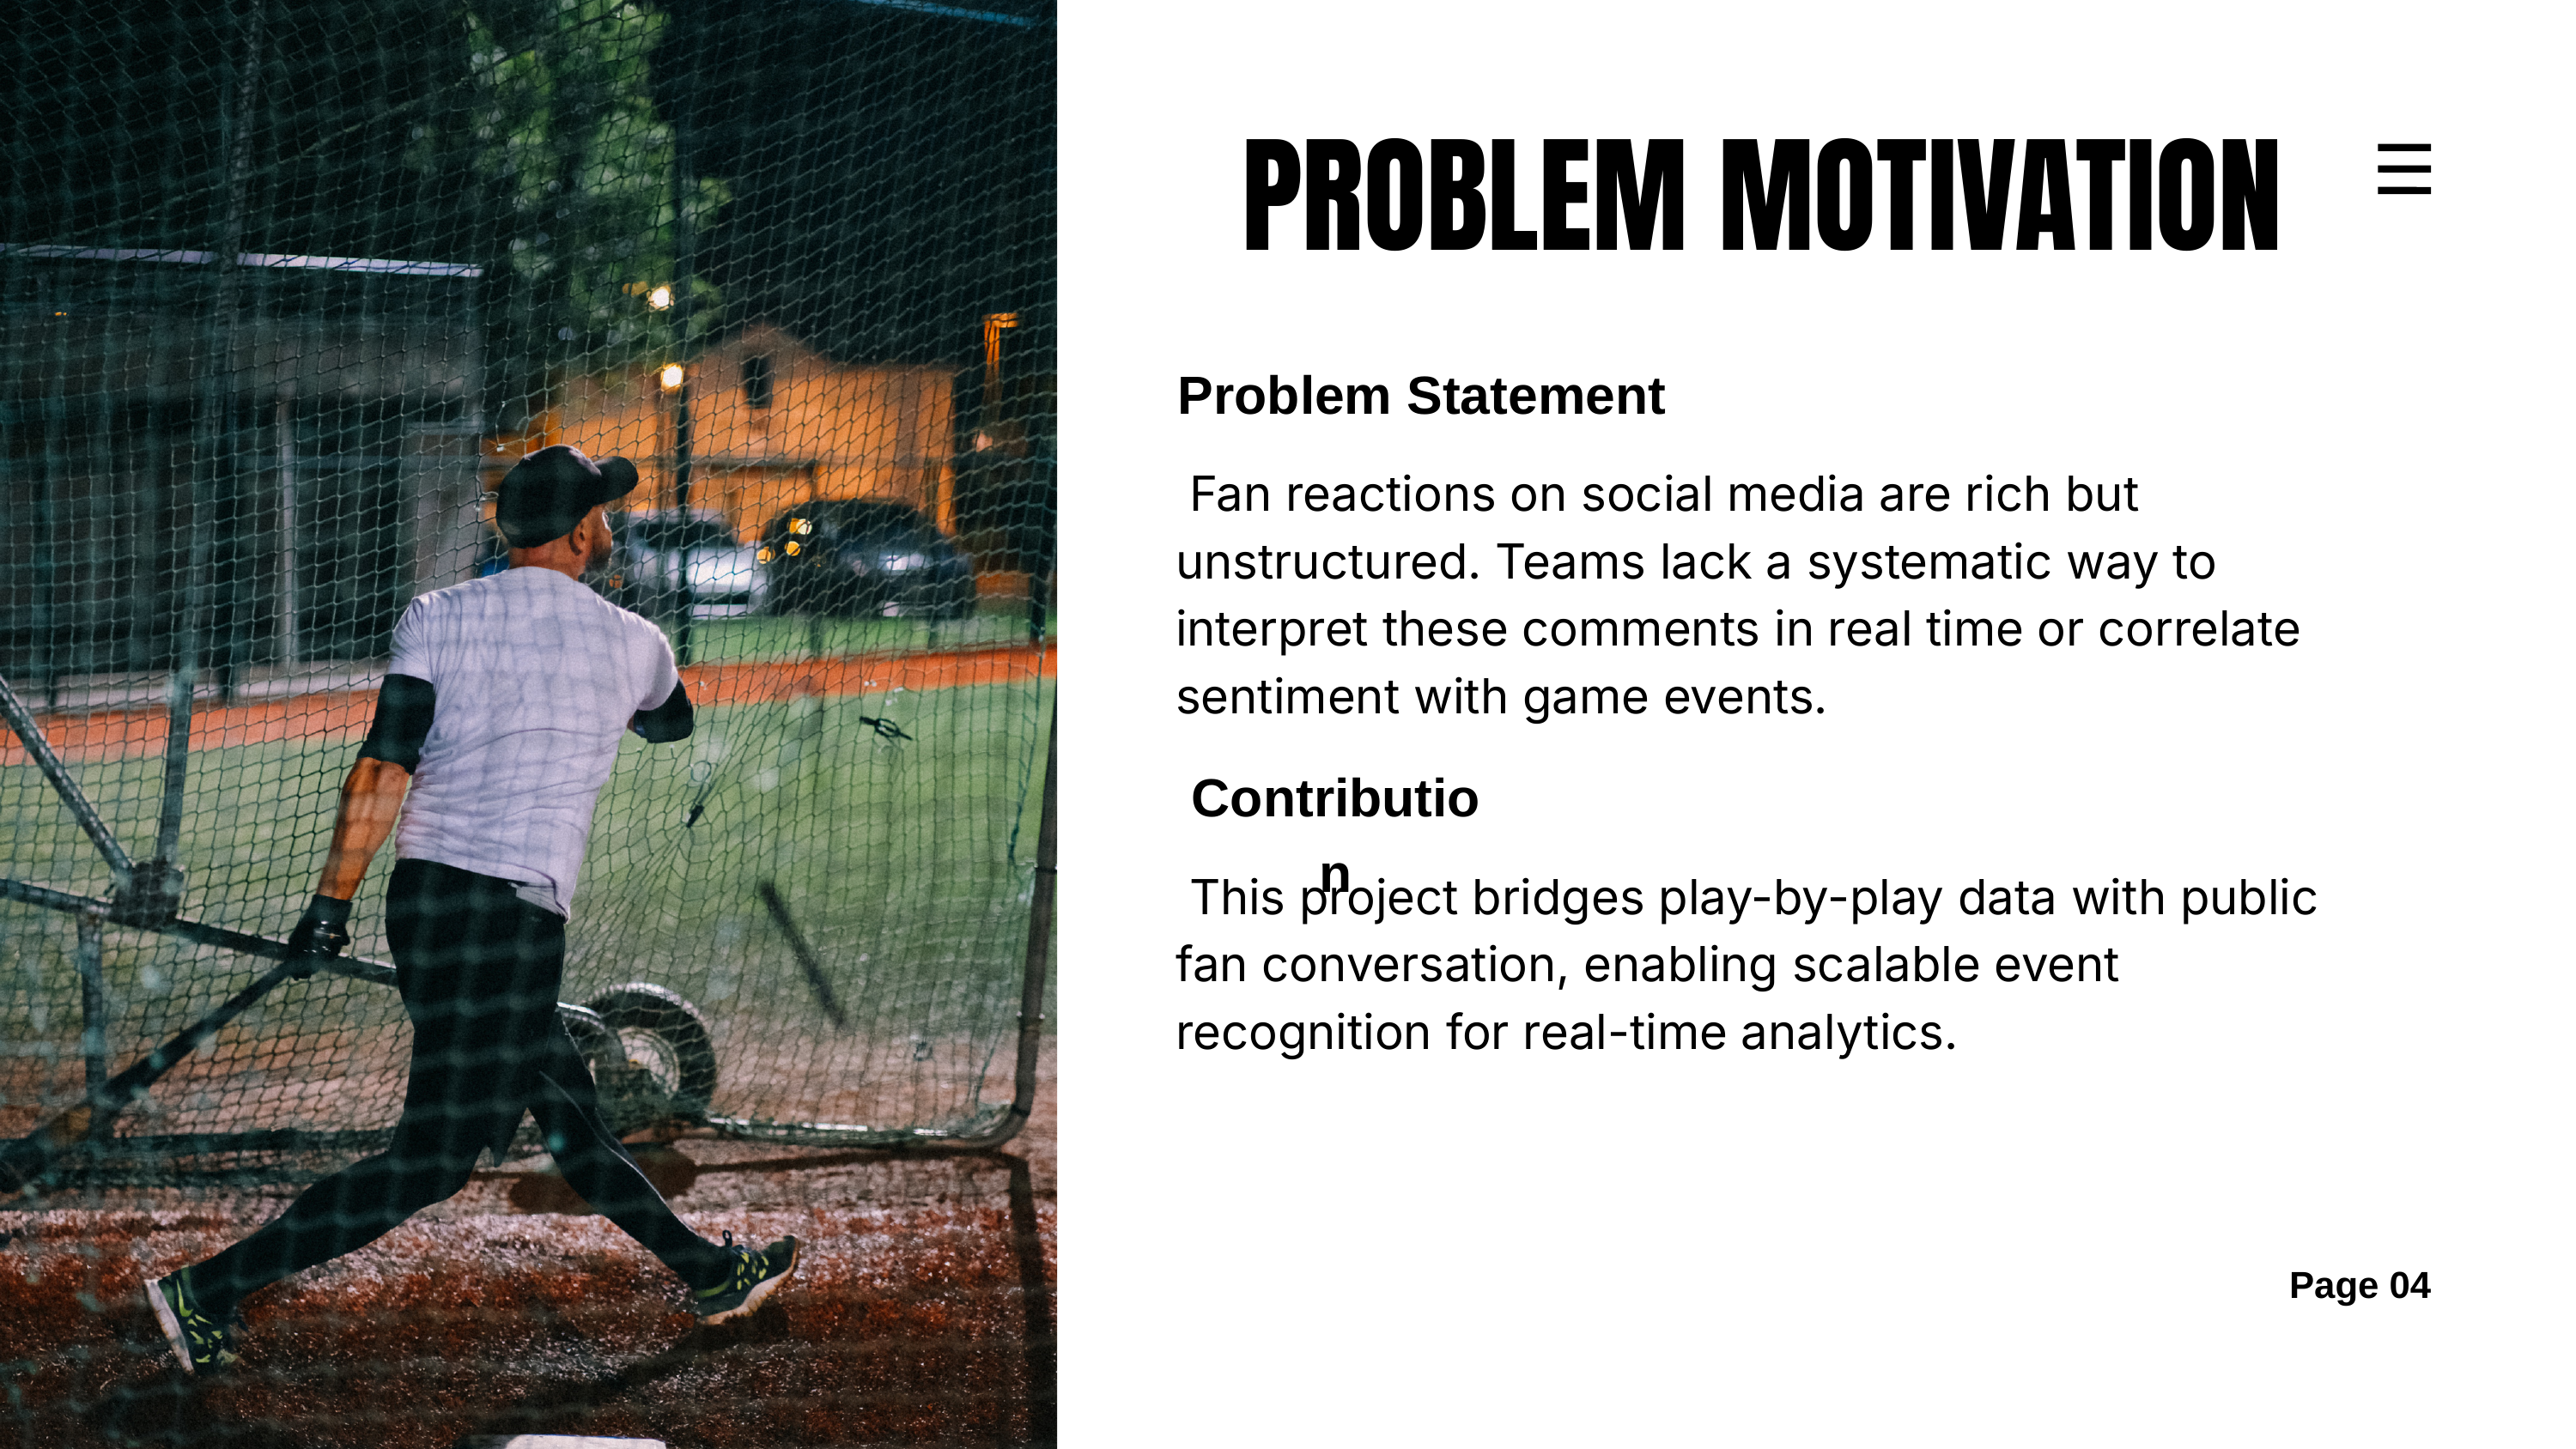

PROBLEM MOTIVATION

Problem Statement
 Fan reactions on social media are rich but unstructured. Teams lack a systematic way to interpret these comments in real time or correlate sentiment with game events.
Contribution
 This project bridges play-by-play data with public fan conversation, enabling scalable event recognition for real-time analytics.
Page 04